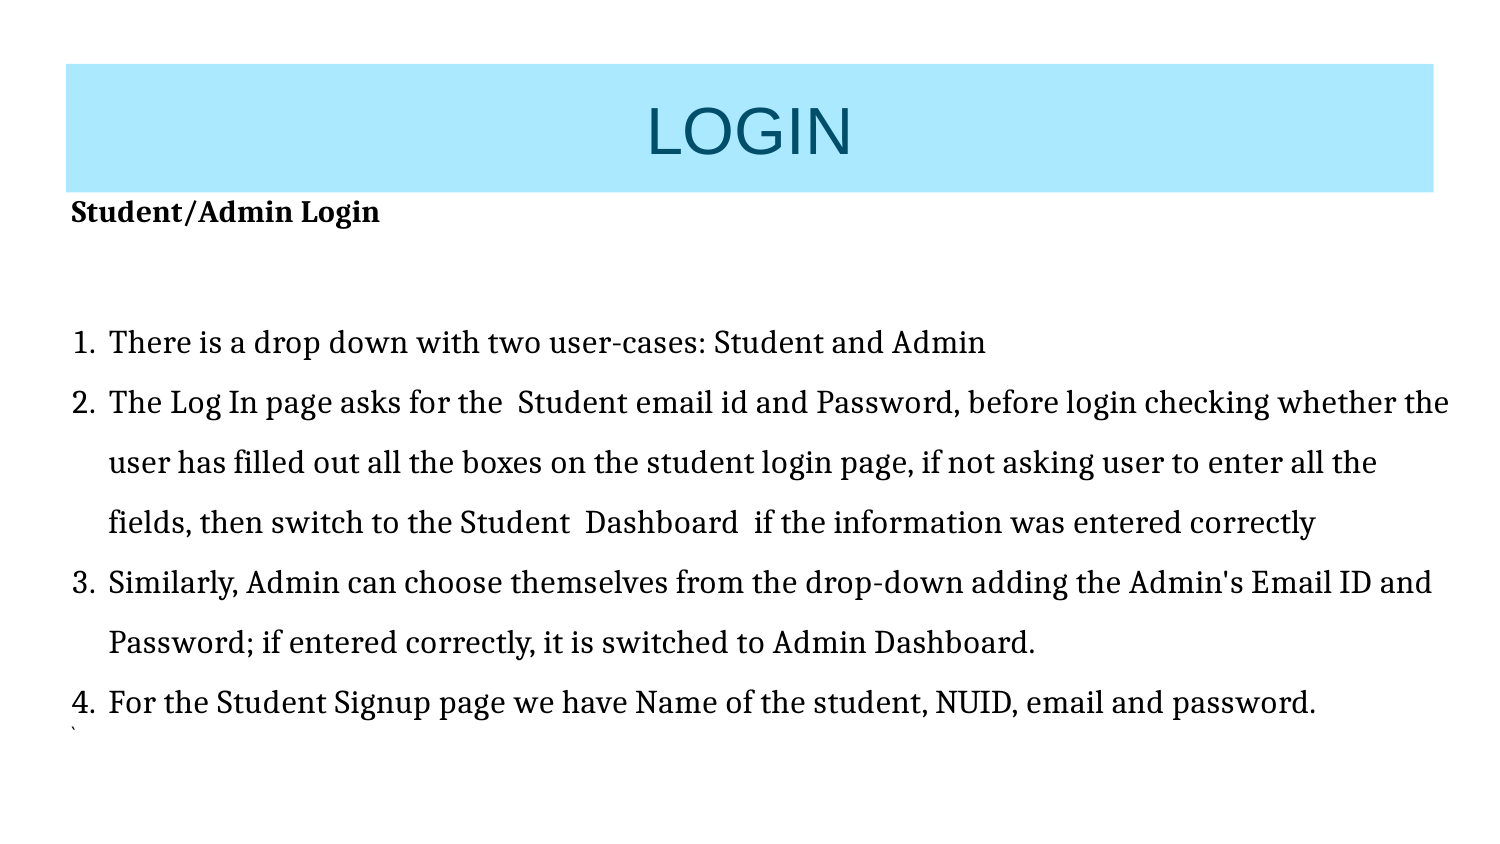

# LOGIN
Student/Admin Login
There is a drop down with two user-cases: Student and Admin
The Log In page asks for the  Student email id and Password, before login checking whether the user has filled out all the boxes on the student login page, if not asking user to enter all the fields, then switch to the Student  Dashboard  if the information was entered correctly
Similarly, Admin can choose themselves from the drop-down adding the Admin's Email ID and Password; if entered correctly, it is switched to Admin Dashboard.
For the Student Signup page we have Name of the student, NUID, email and password.
`